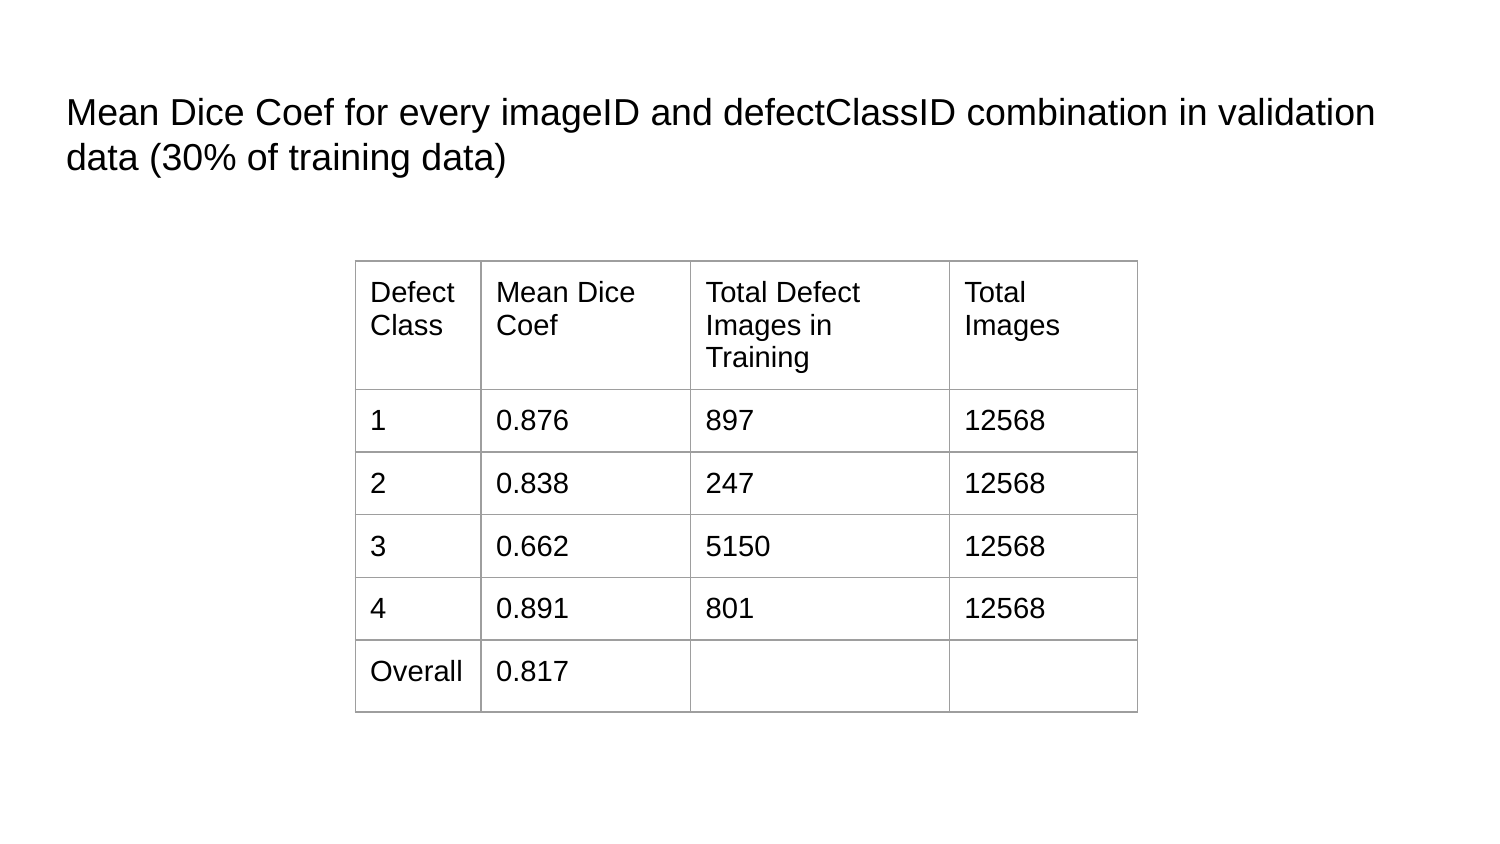

# Mean Dice Coef for every imageID and defectClassID combination in validation data (30% of training data)
| Defect Class | Mean Dice Coef | Total Defect Images in Training | Total Images |
| --- | --- | --- | --- |
| 1 | 0.876 | 897 | 12568 |
| 2 | 0.838 | 247 | 12568 |
| 3 | 0.662 | 5150 | 12568 |
| 4 | 0.891 | 801 | 12568 |
| Overall | 0.817 |  |  |